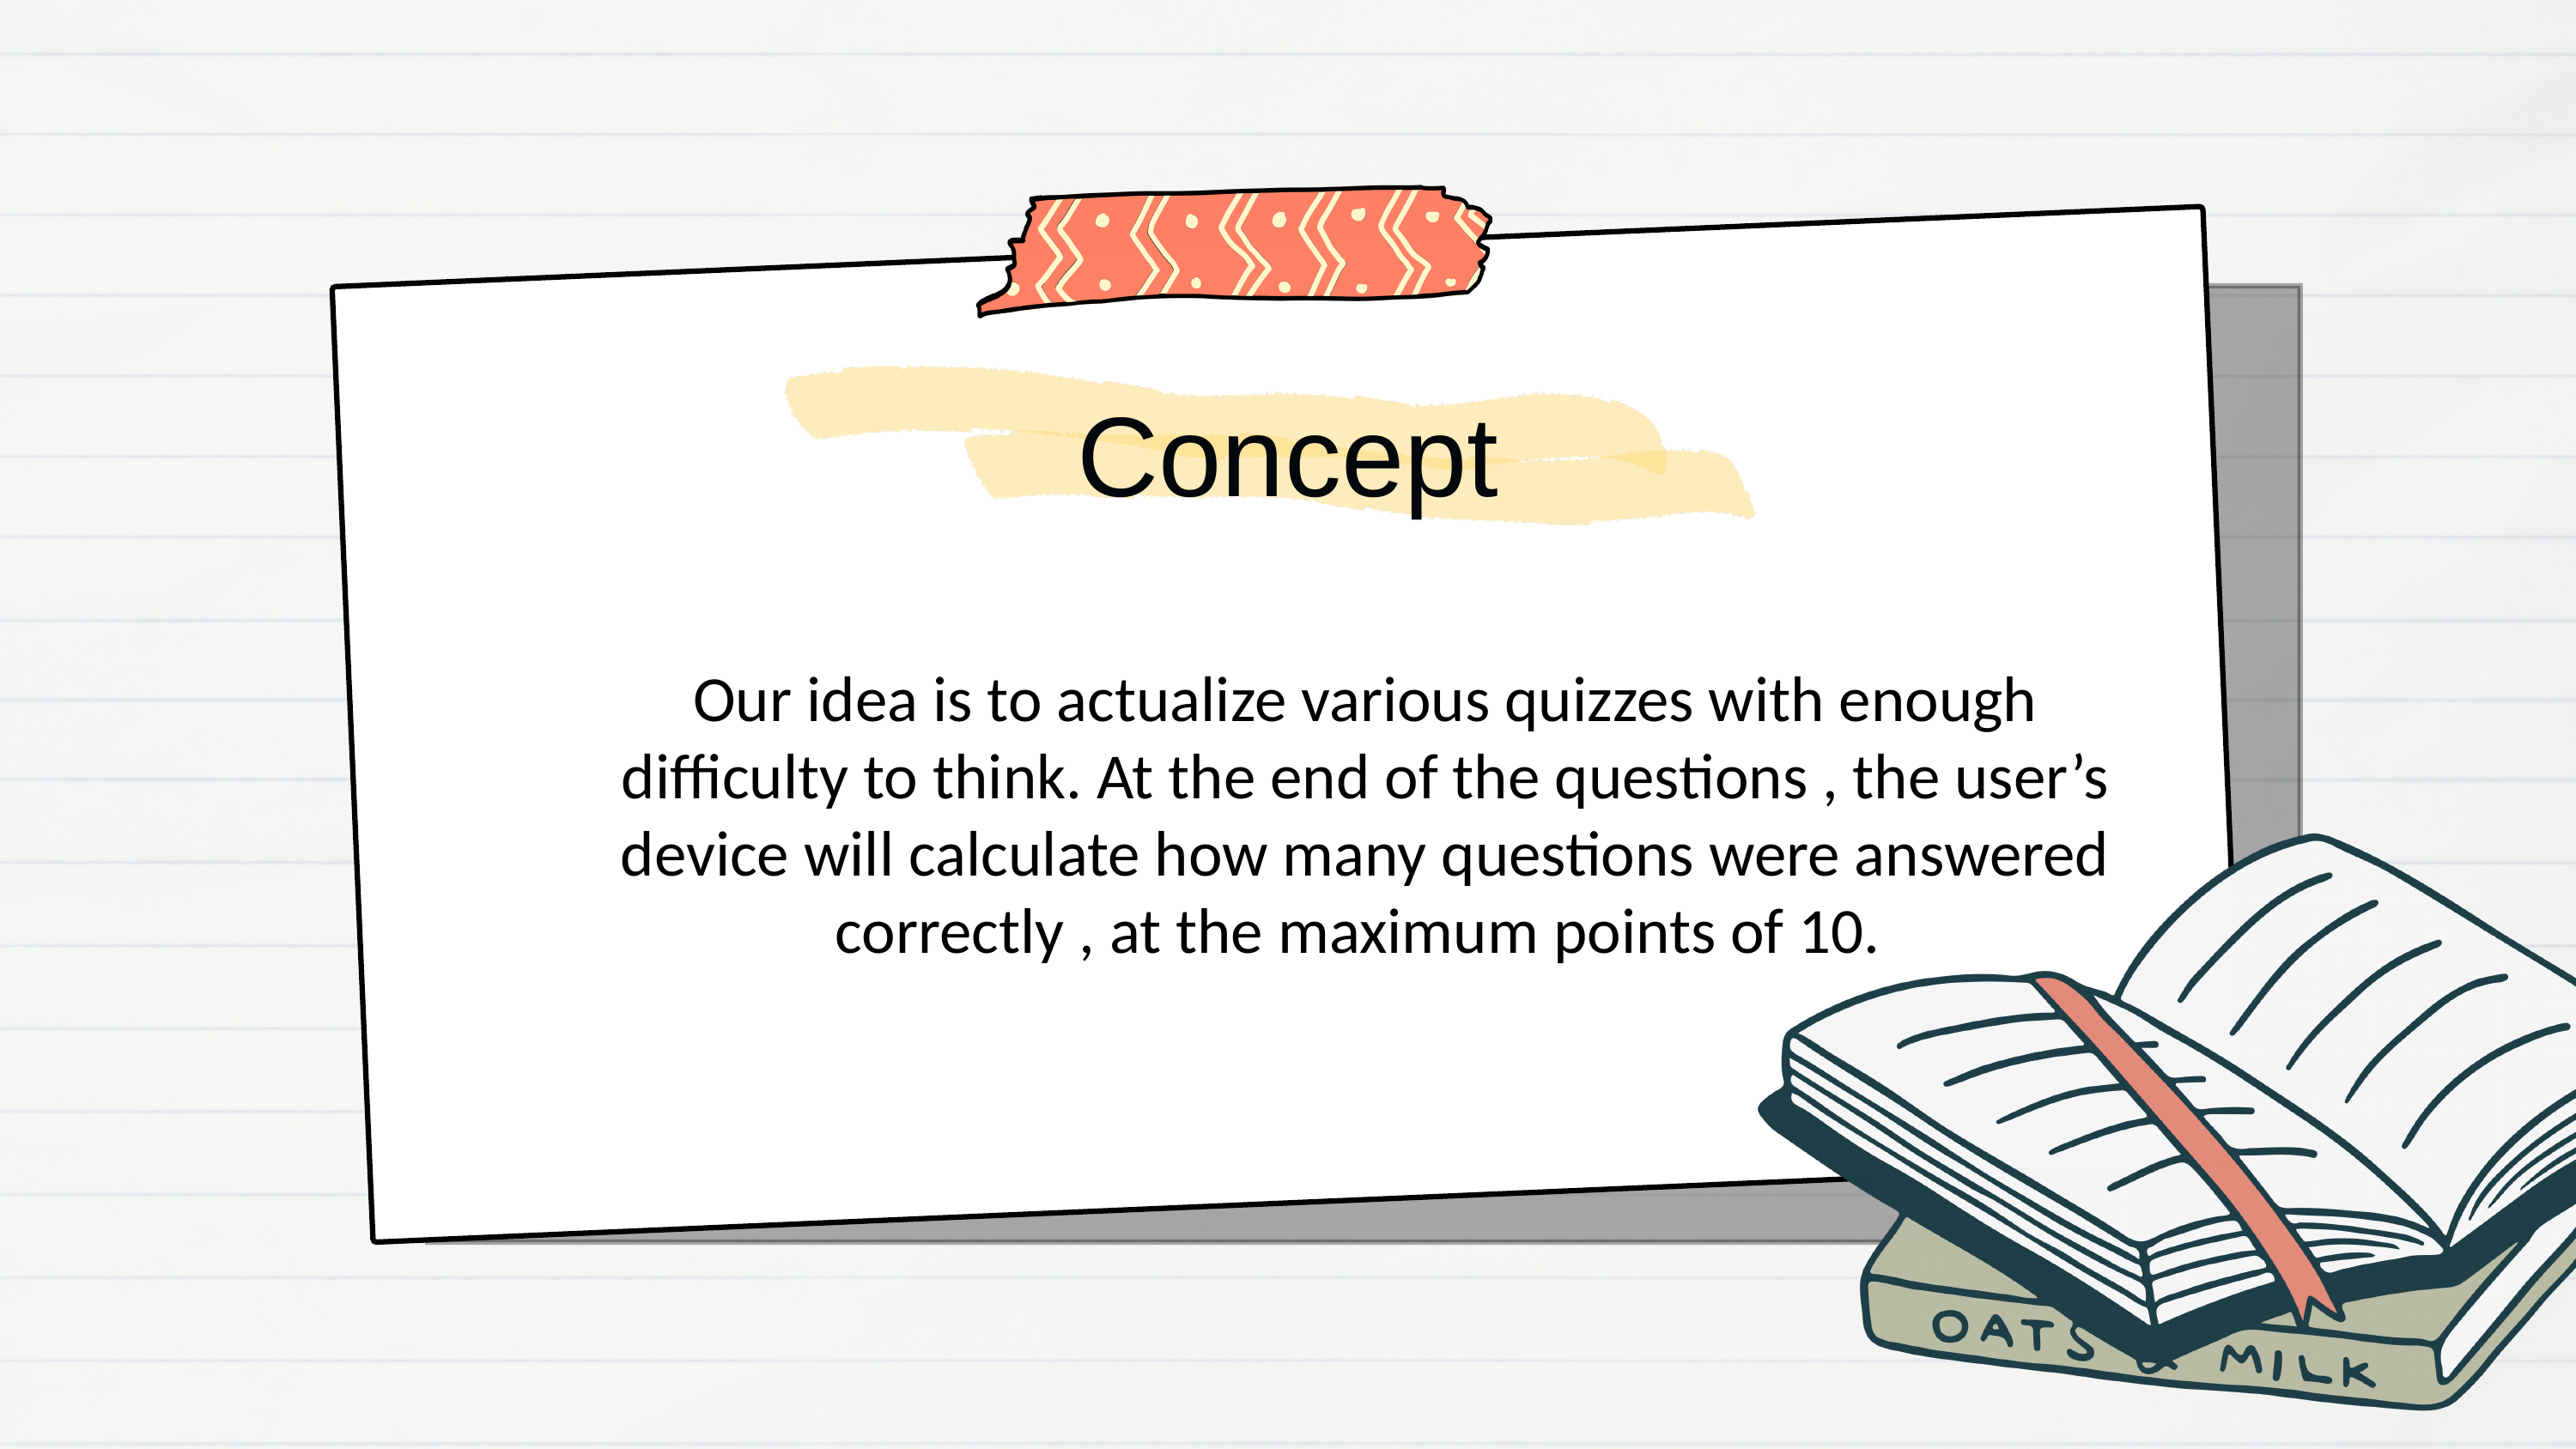

Concept

Our idea is to actualize various quizzes with enough difficulty to think. At the end of the questions , the user’s device will calculate how many questions were answered correctly , at the maximum points of 10.